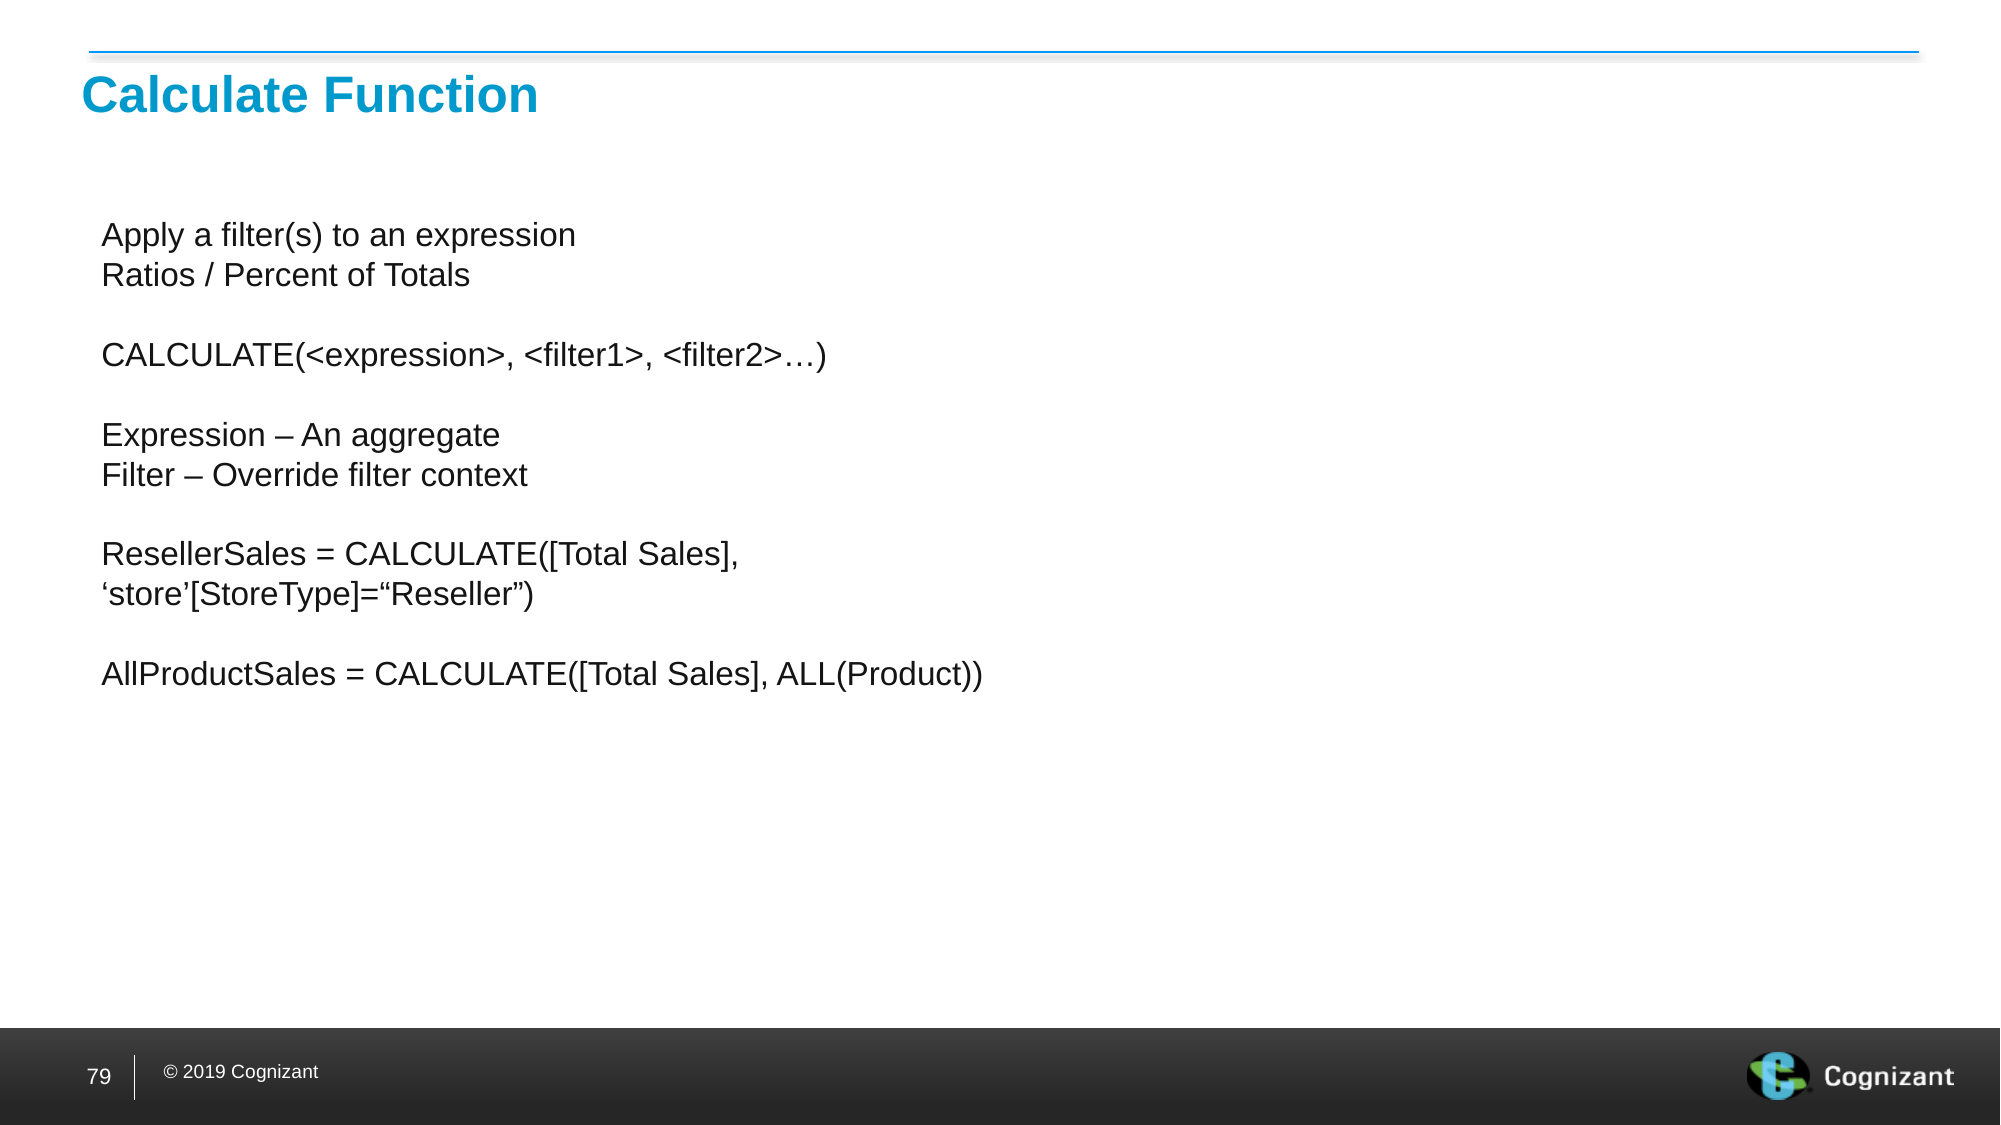

# Calculate Function
Apply a filter(s) to an expression
Ratios / Percent of Totals

CALCULATE(<expression>, <filter1>, <filter2>…)

Expression – An aggregate
Filter – Override filter context

ResellerSales = CALCULATE([Total Sales], ‘store’[StoreType]=“Reseller”)

AllProductSales = CALCULATE([Total Sales], ALL(Product))
79